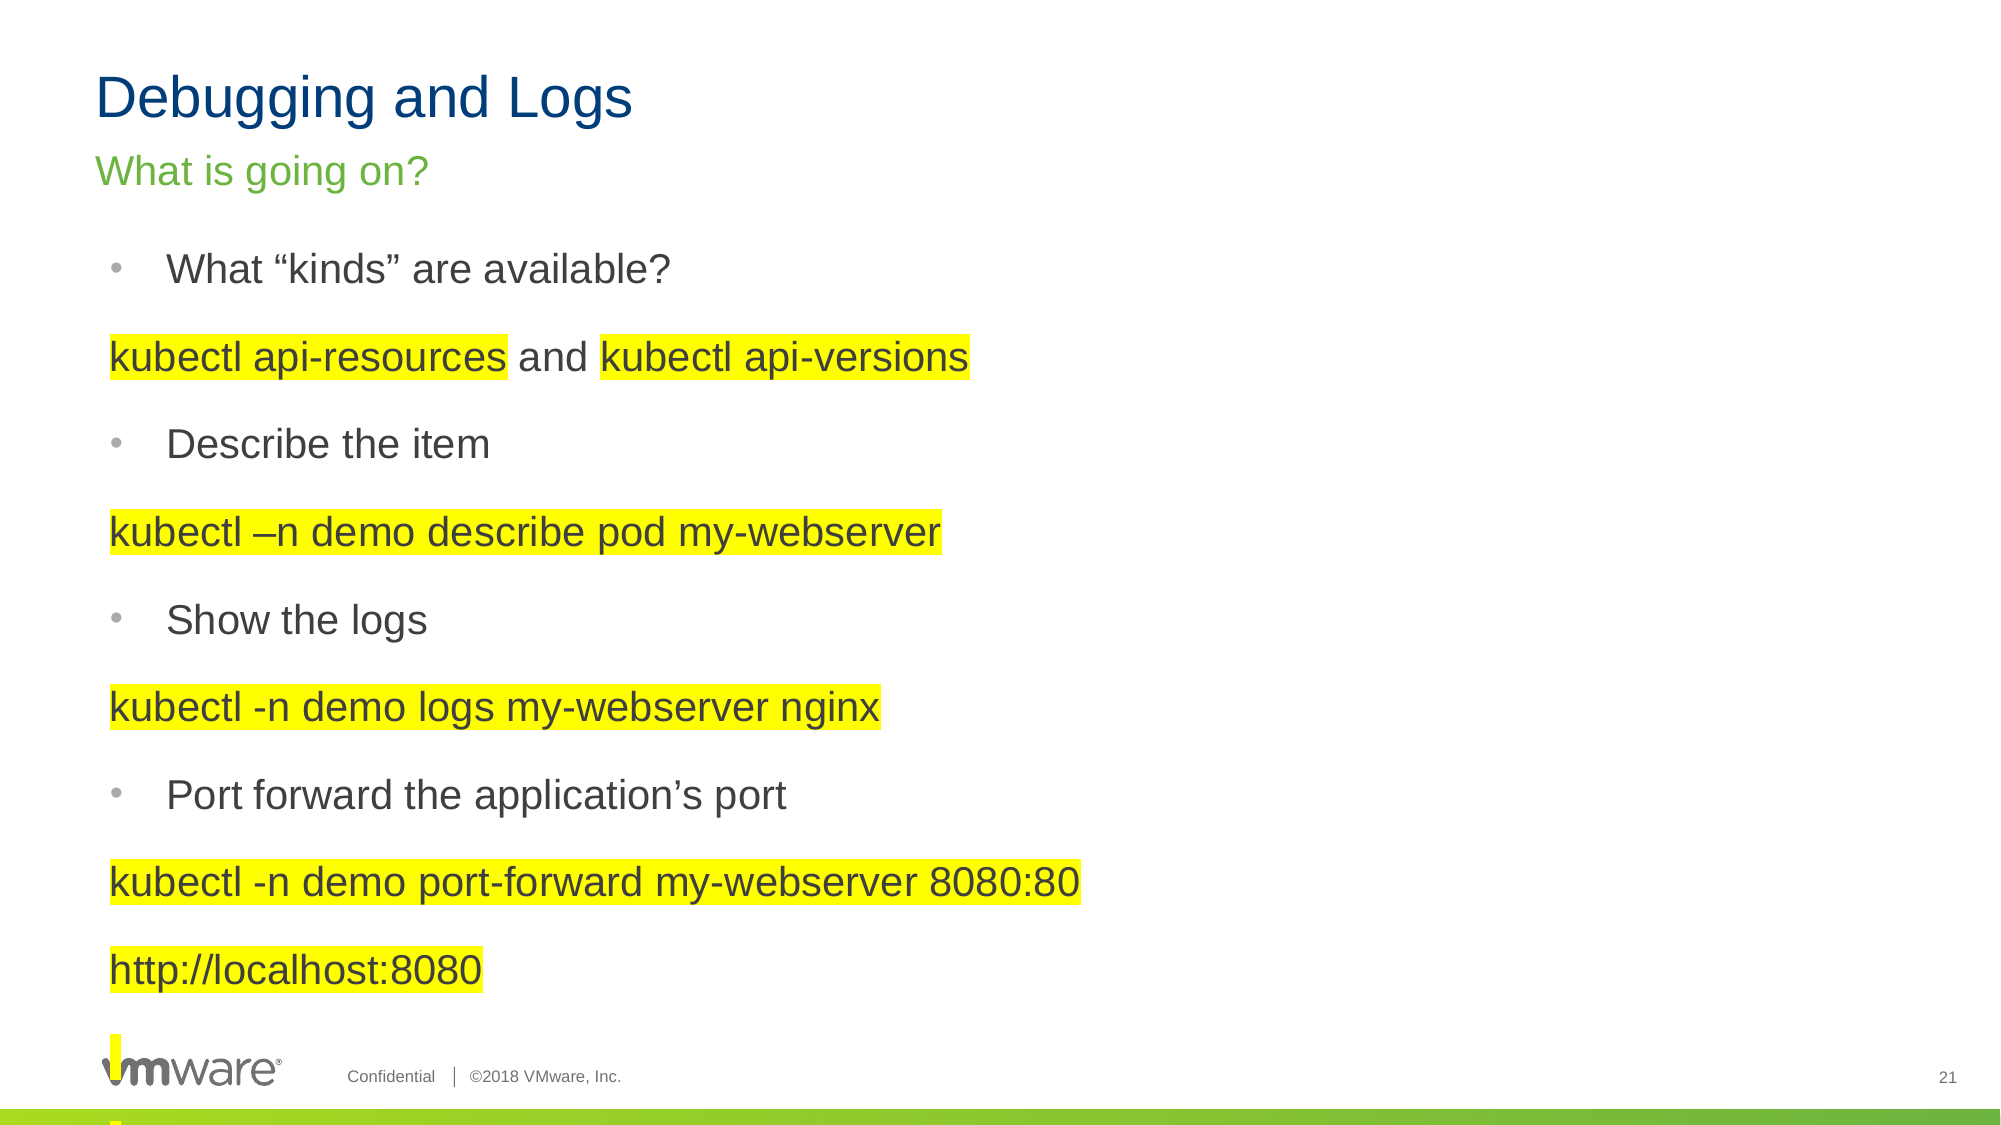

# Debugging and Logs
What is going on?
What “kinds” are available?
kubectl api-resources and kubectl api-versions
Describe the item
kubectl –n demo describe pod my-webserver
Show the logs
kubectl -n demo logs my-webserver nginx
Port forward the application’s port
kubectl -n demo port-forward my-webserver 8080:80
http://localhost:8080